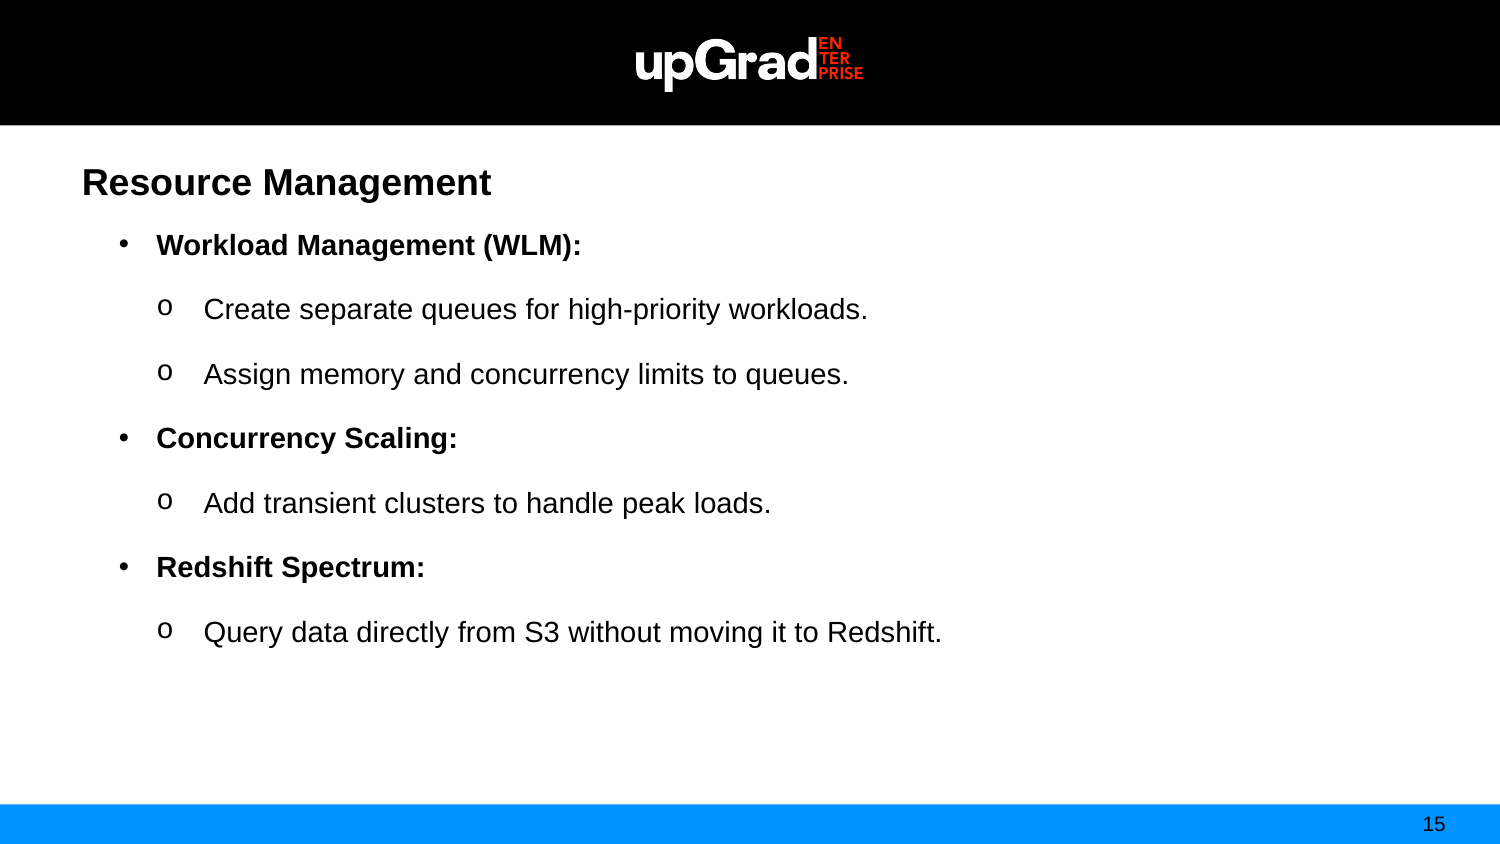

Resource Management
Workload Management (WLM):
Create separate queues for high-priority workloads.
Assign memory and concurrency limits to queues.
Concurrency Scaling:
Add transient clusters to handle peak loads.
Redshift Spectrum:
Query data directly from S3 without moving it to Redshift.
Regression: An Overview
15